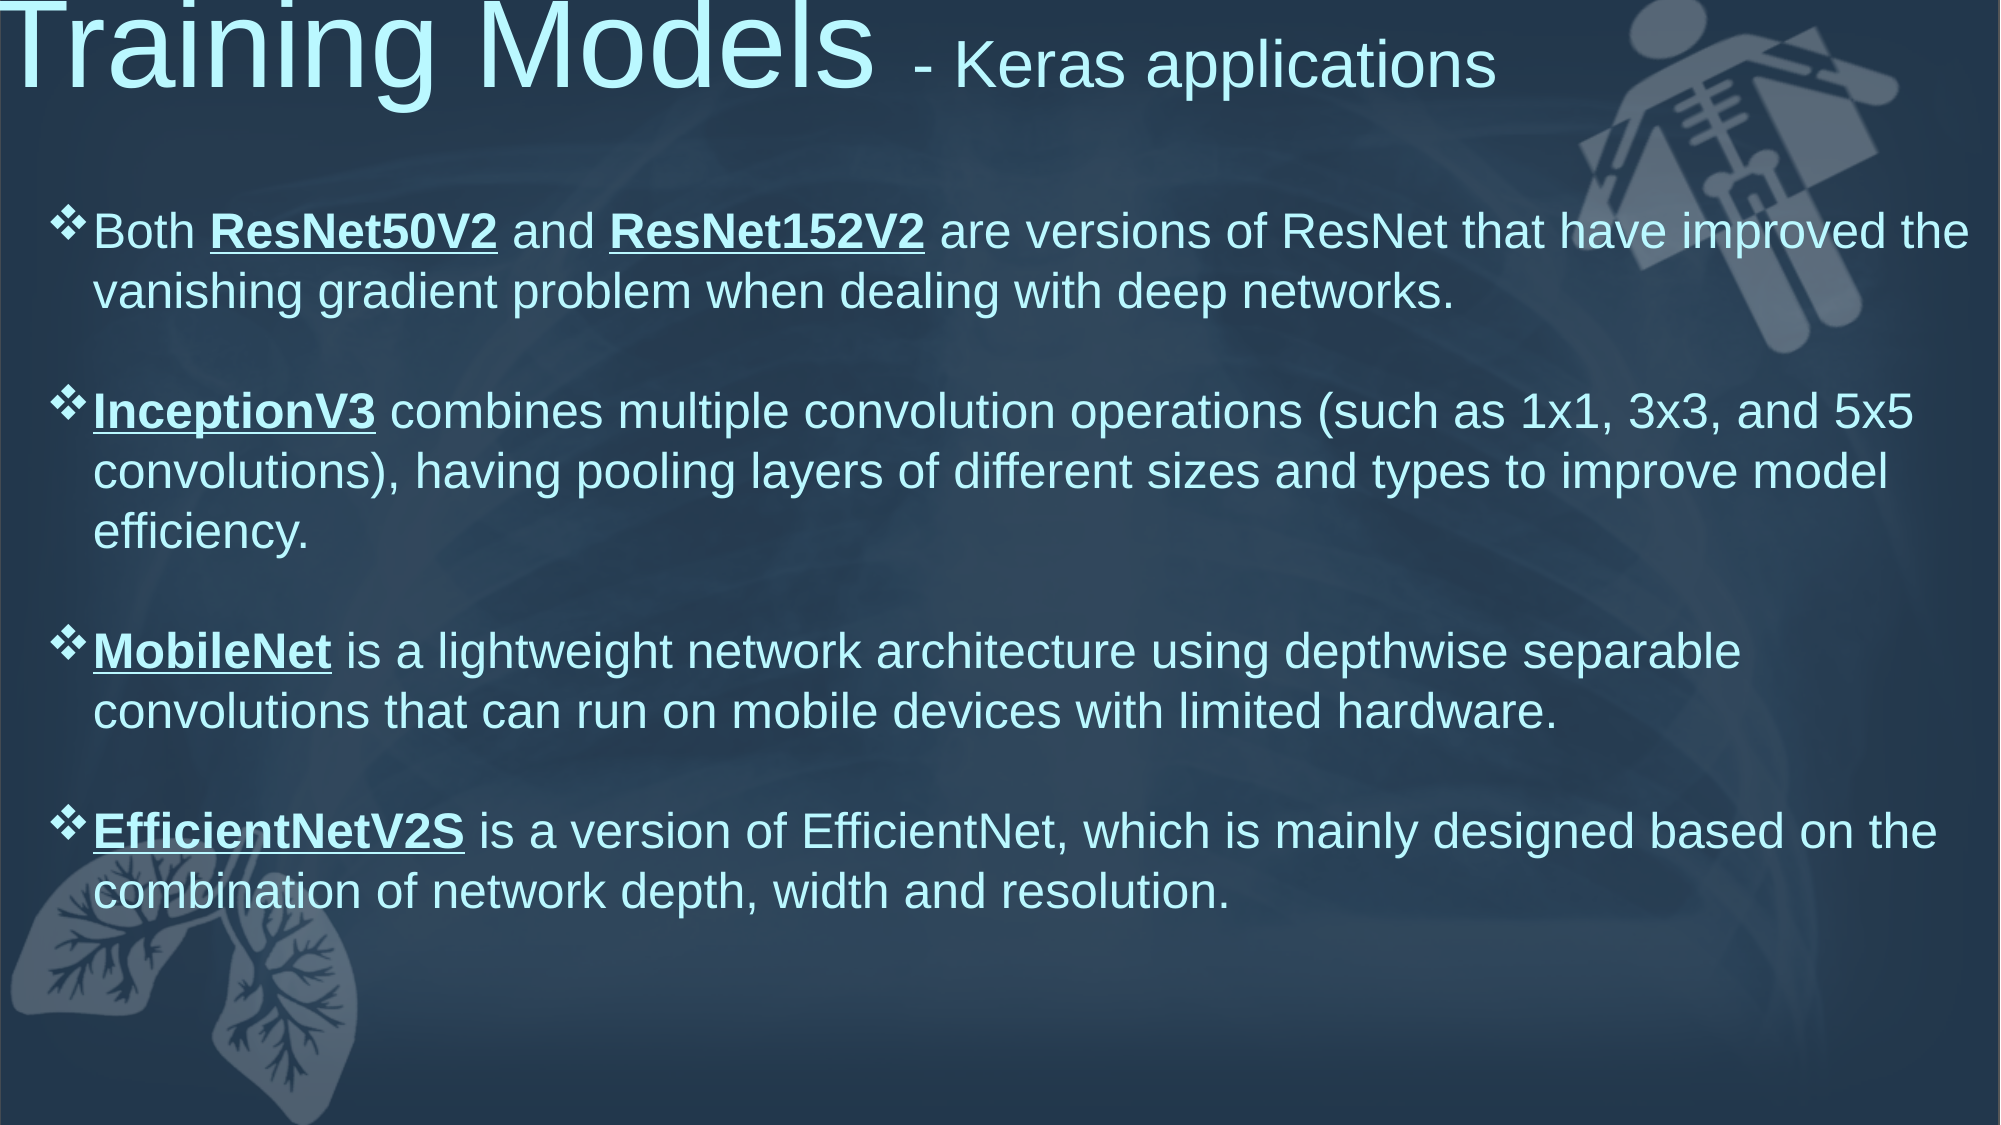

# Training Models - Keras applications
Both ResNet50V2 and ResNet152V2 are versions of ResNet that have improved the vanishing gradient problem when dealing with deep networks.

InceptionV3 combines multiple convolution operations (such as 1x1, 3x3, and 5x5 convolutions), having pooling layers of different sizes and types to improve model efficiency.

MobileNet is a lightweight network architecture using depthwise separable convolutions that can run on mobile devices with limited hardware.

EfficientNetV2S is a version of EfficientNet, which is mainly designed based on the combination of network depth, width and resolution.